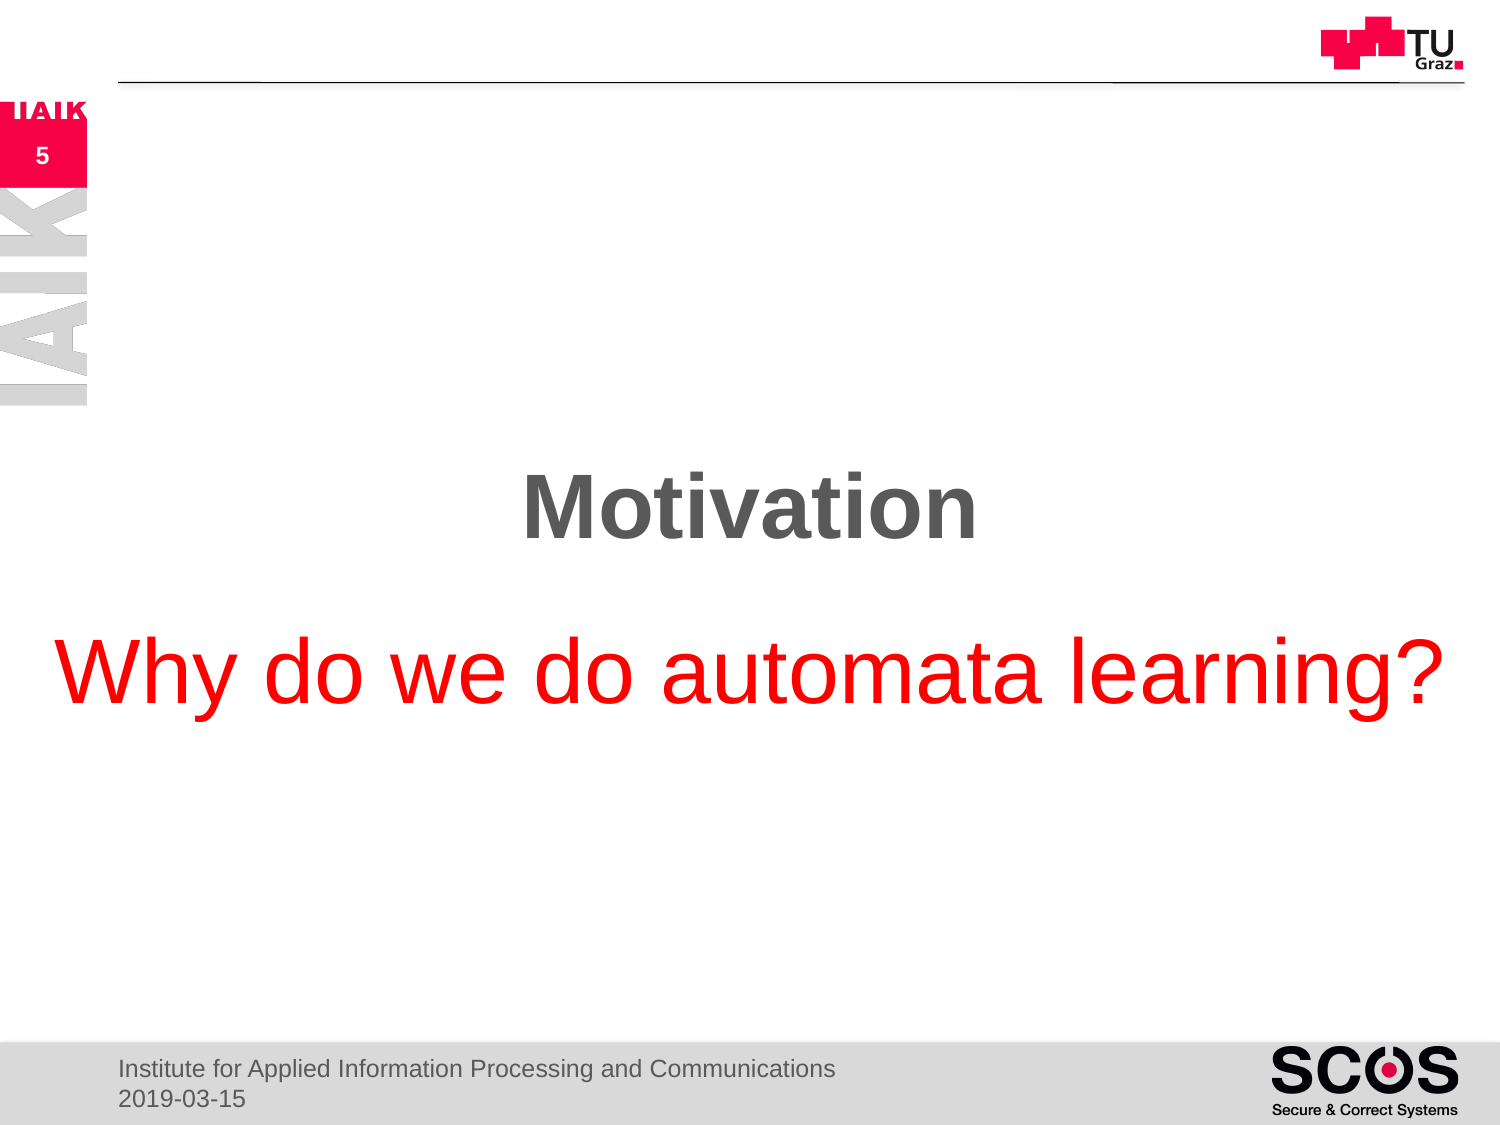

5
# Motivation
Why do we do automata learning?
Institute for Applied Information Processing and Communications
2019-03-15